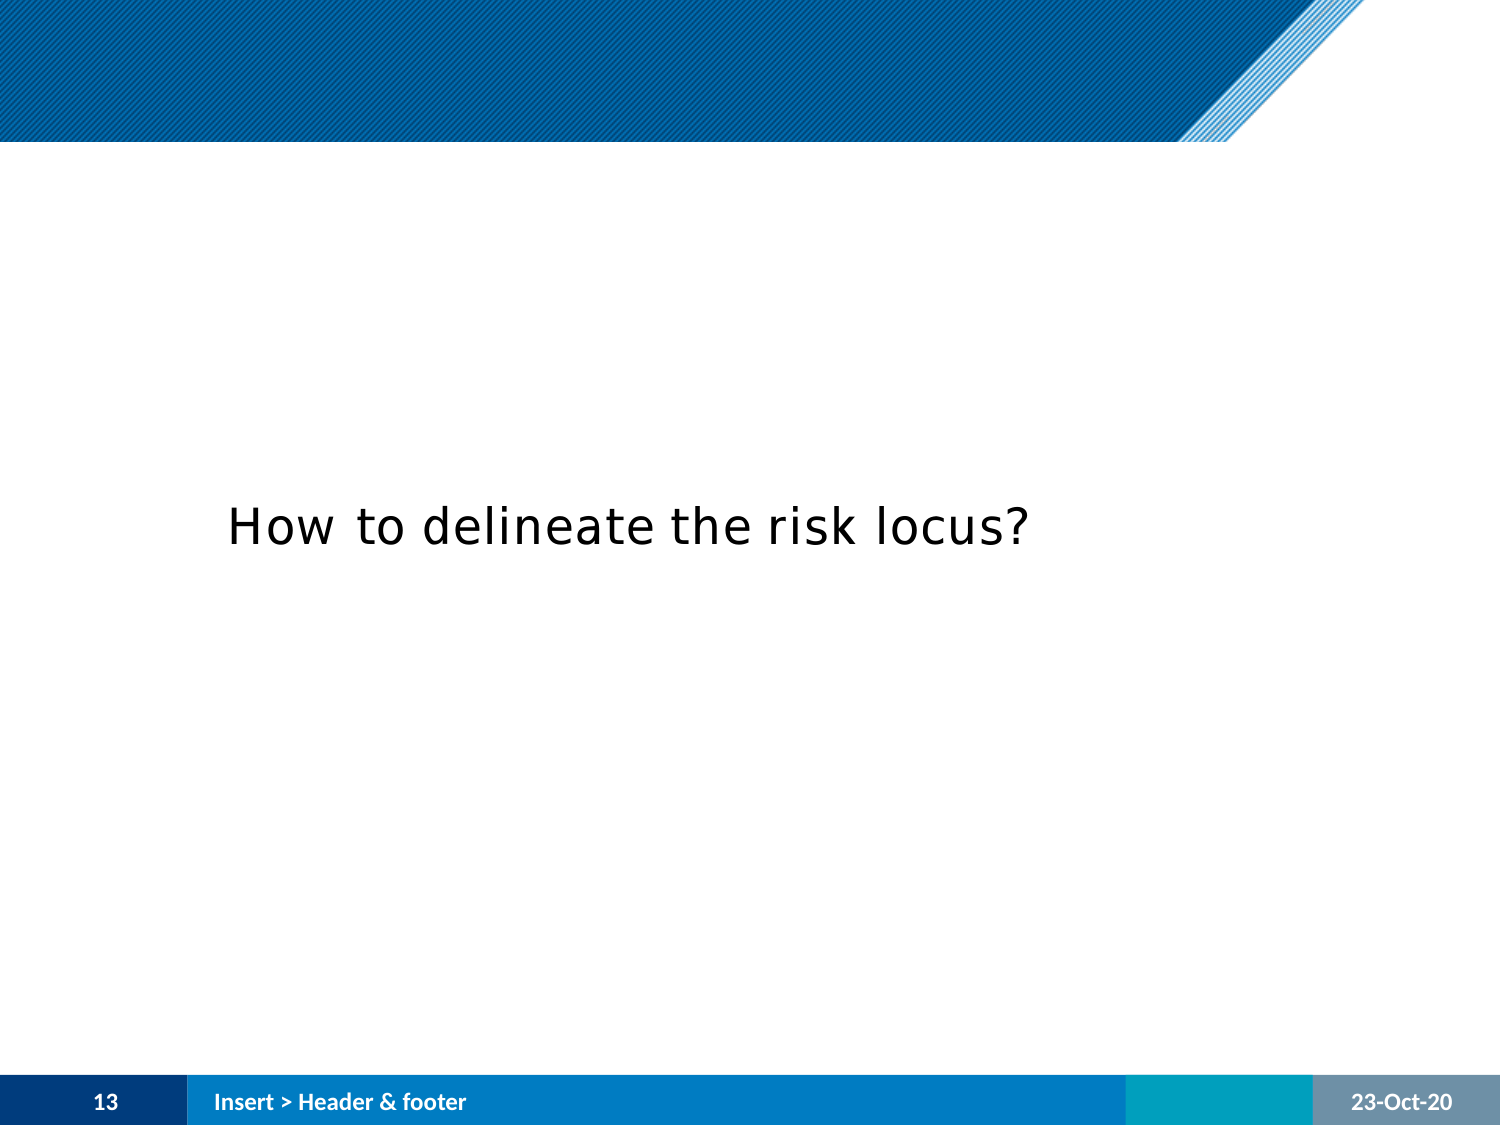

How to delineate the risk locus?
13
Insert > Header & footer
23-Oct-20